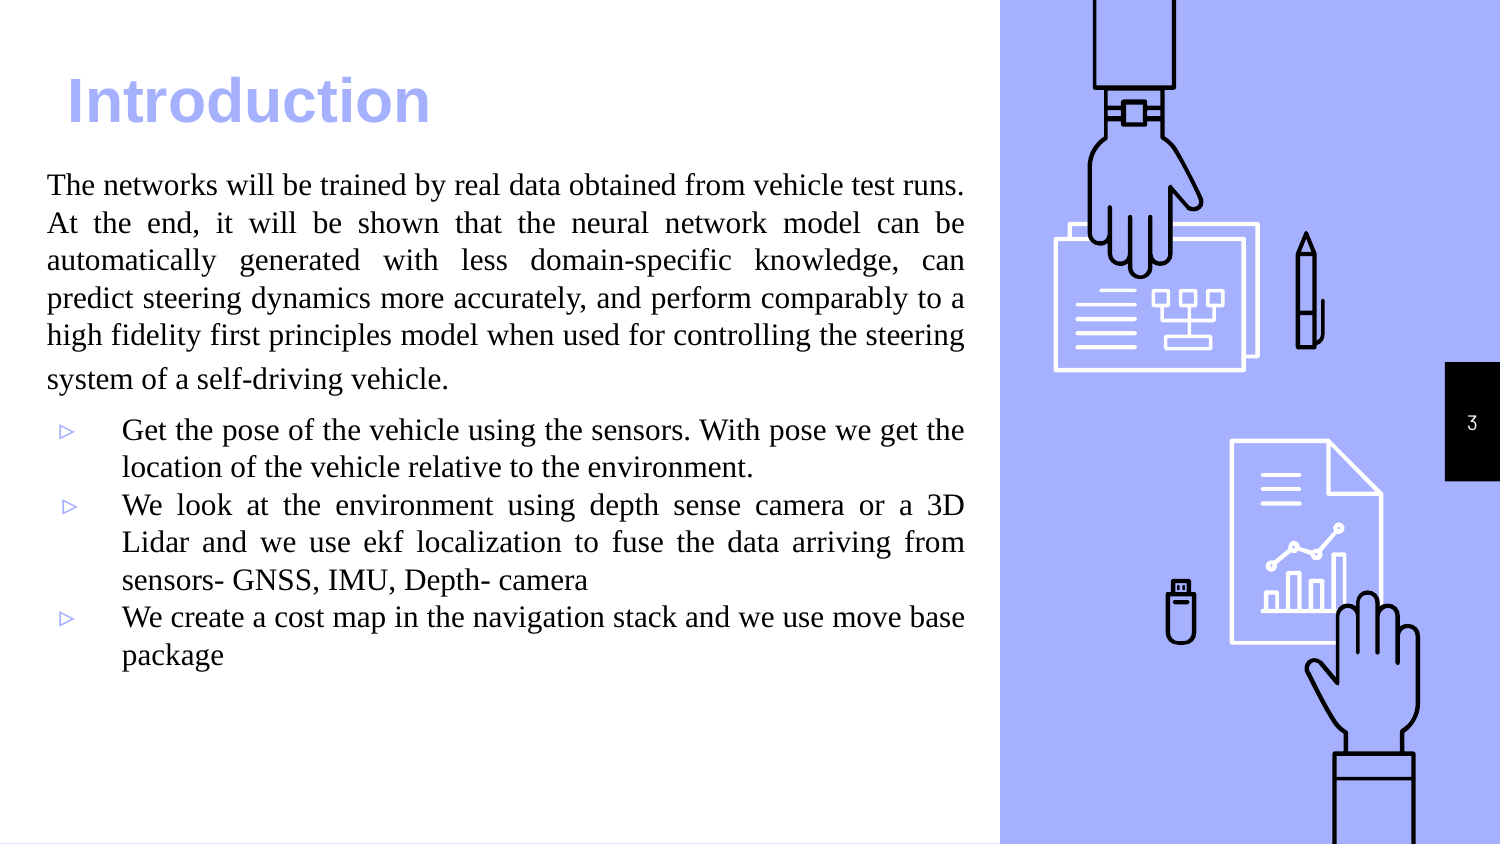

# Introduction
The networks will be trained by real data obtained from vehicle test runs. At the end, it will be shown that the neural network model can be automatically generated with less domain-specific knowledge, can predict steering dynamics more accurately, and perform comparably to a high fidelity first principles model when used for controlling the steering system of a self-driving vehicle.
Get the pose of the vehicle using the sensors. With pose we get the location of the vehicle relative to the environment.
We look at the environment using depth sense camera or a 3D Lidar and we use ekf localization to fuse the data arriving from sensors- GNSS, IMU, Depth- camera
We create a cost map in the navigation stack and we use move base package

3